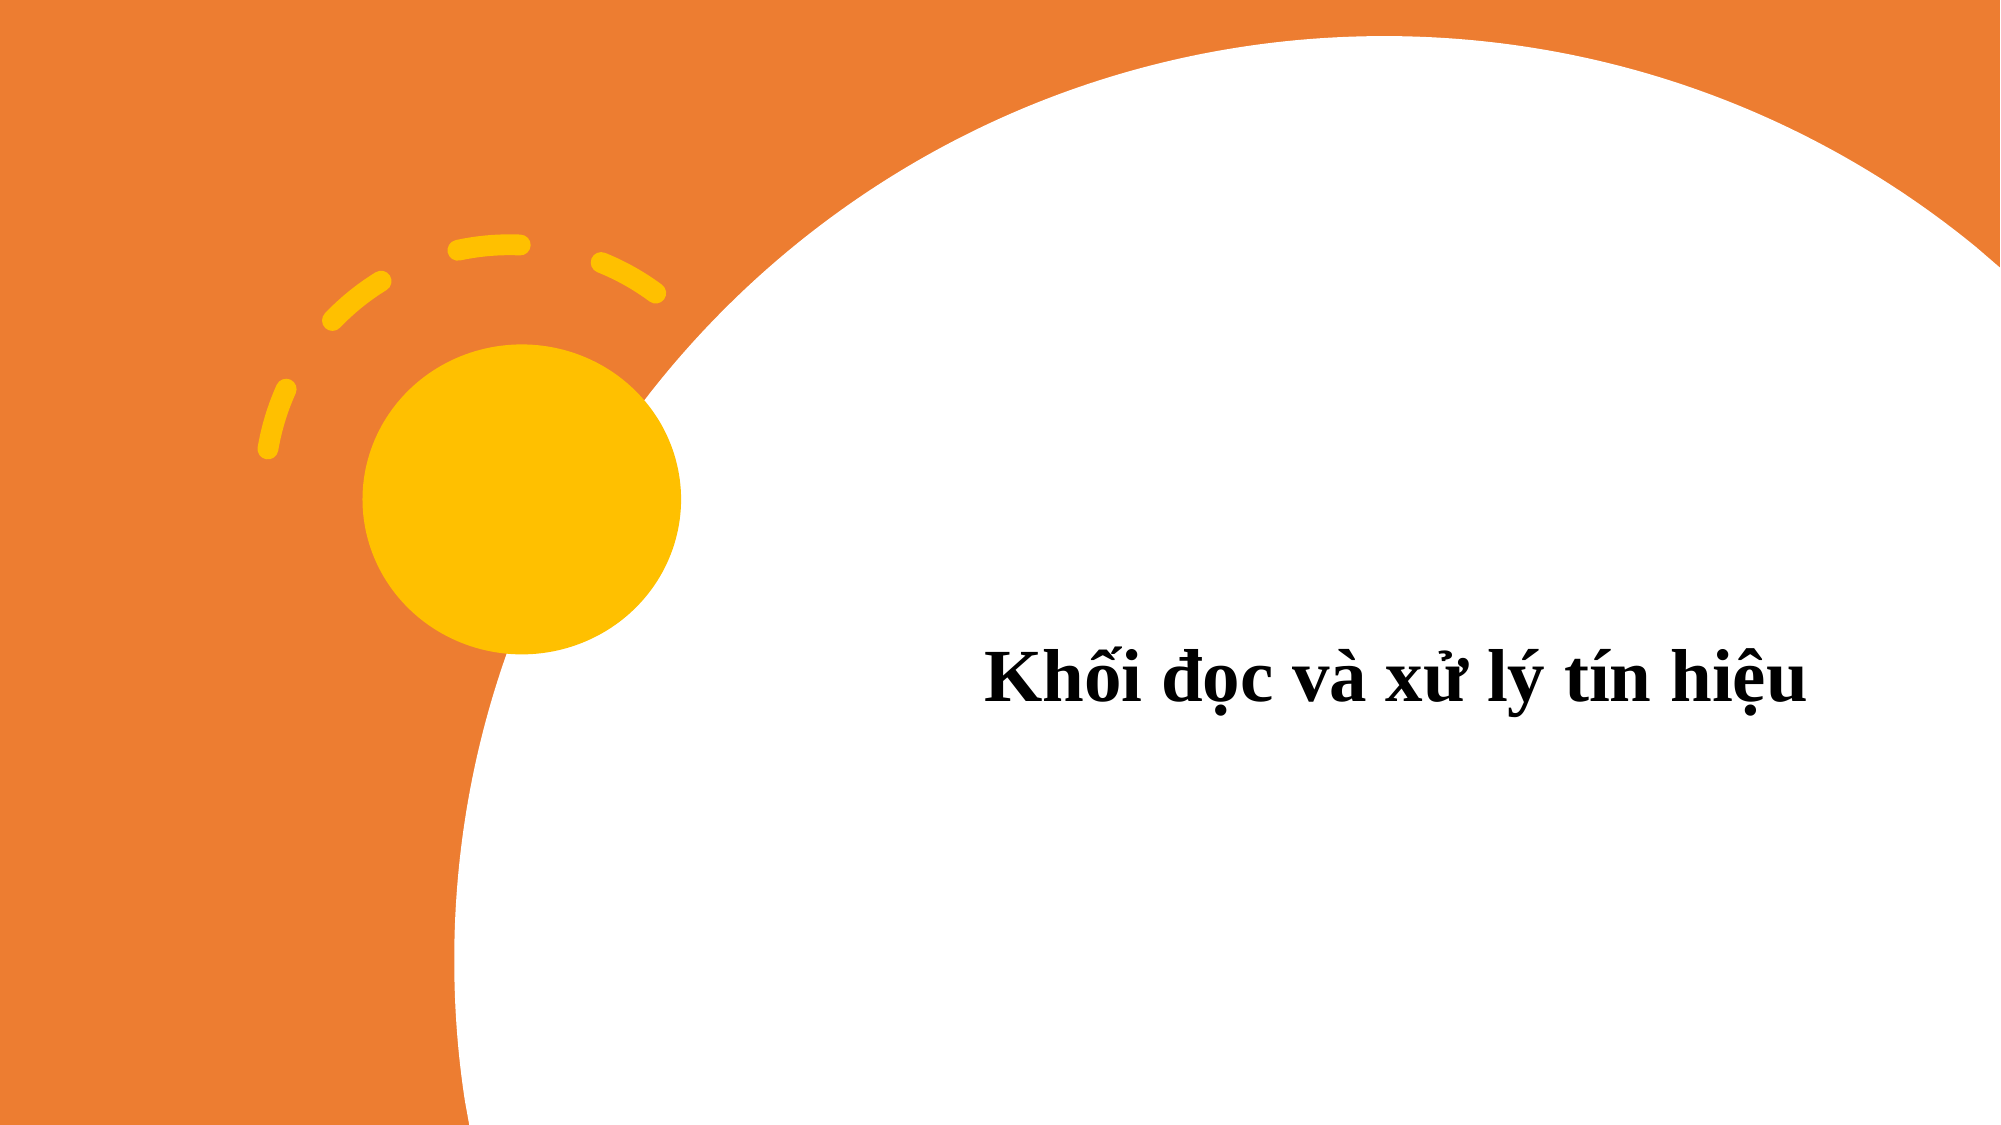

# Khối đọc và xử lý tín hiệu